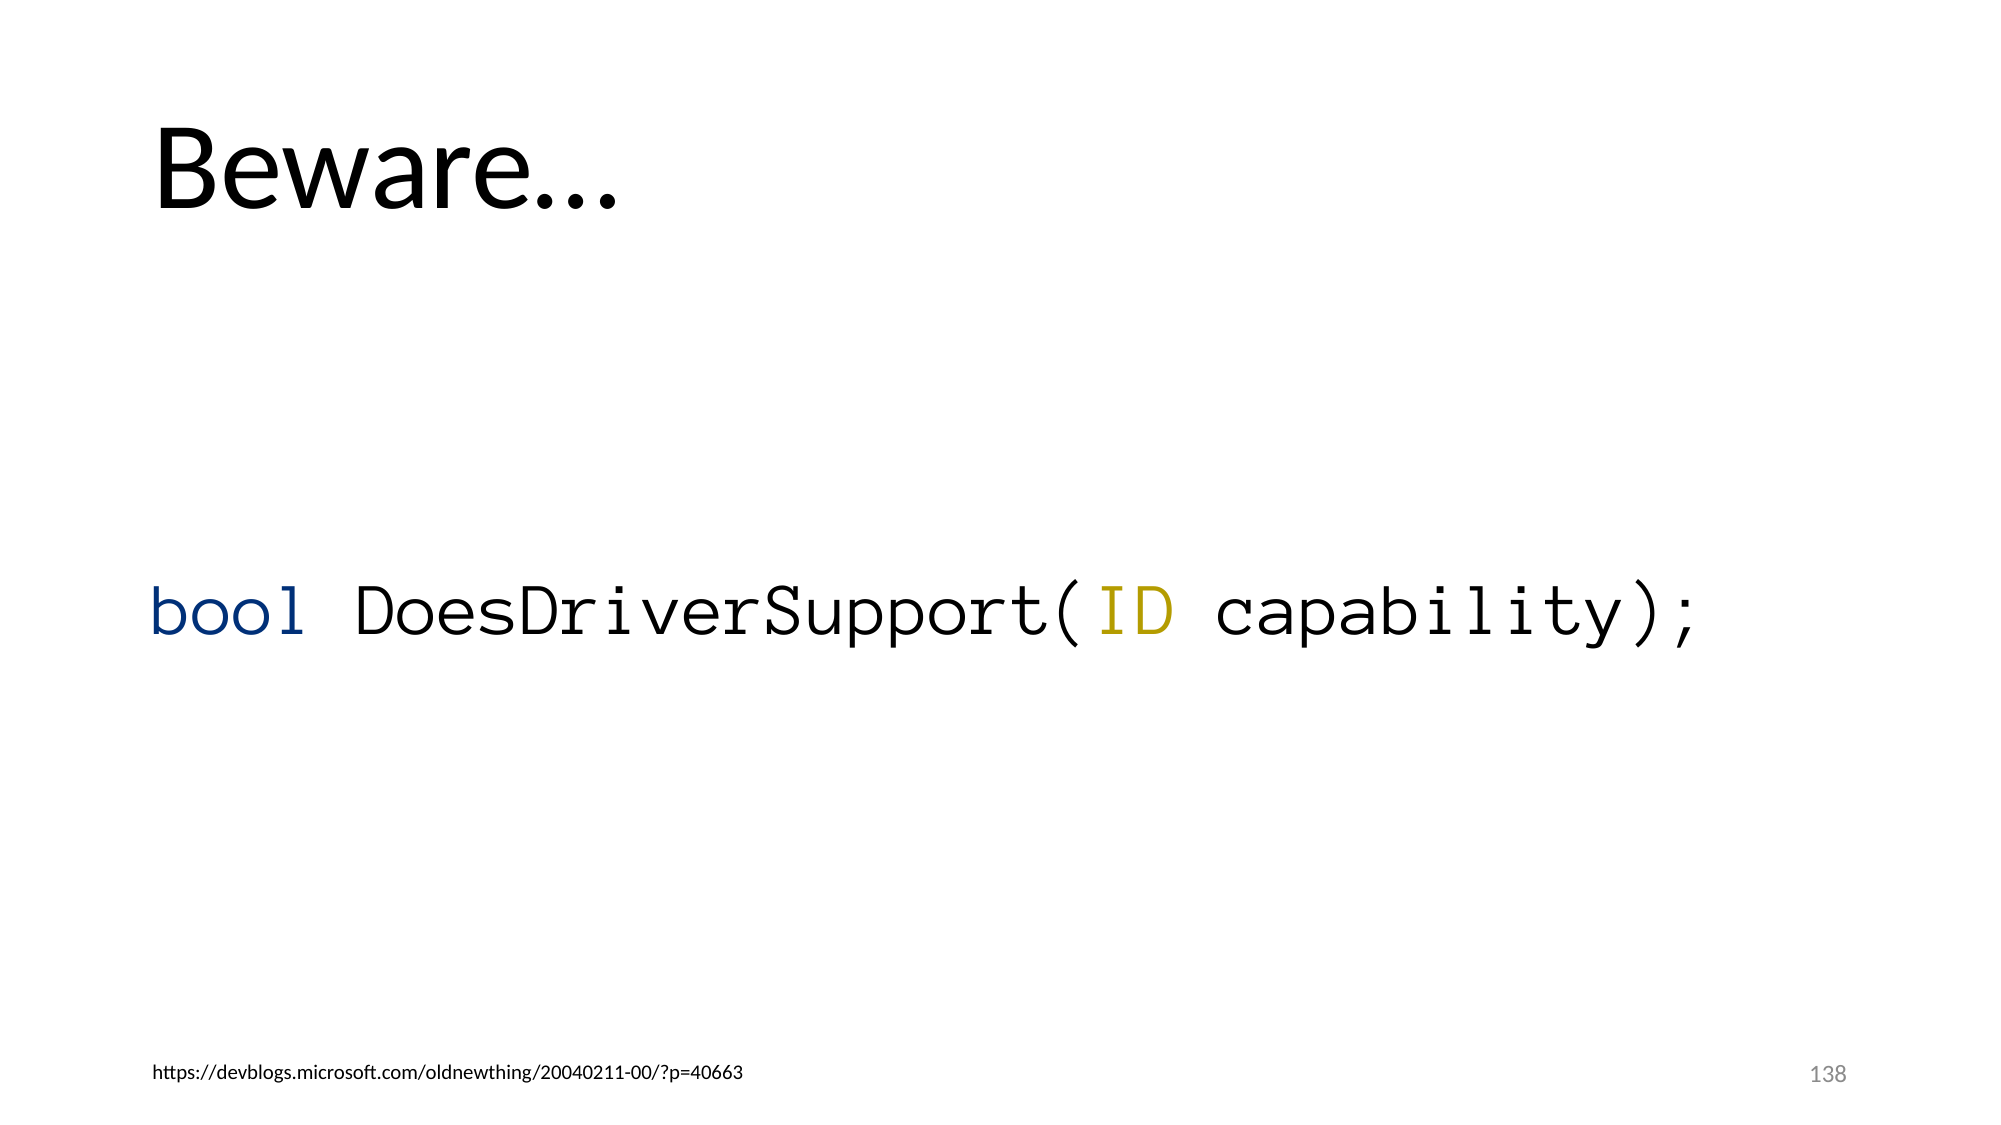

# Beware…

bool DoesDriverSupport(ID capability);
https://devblogs.microsoft.com/oldnewthing/20040211-00/?p=40663
138